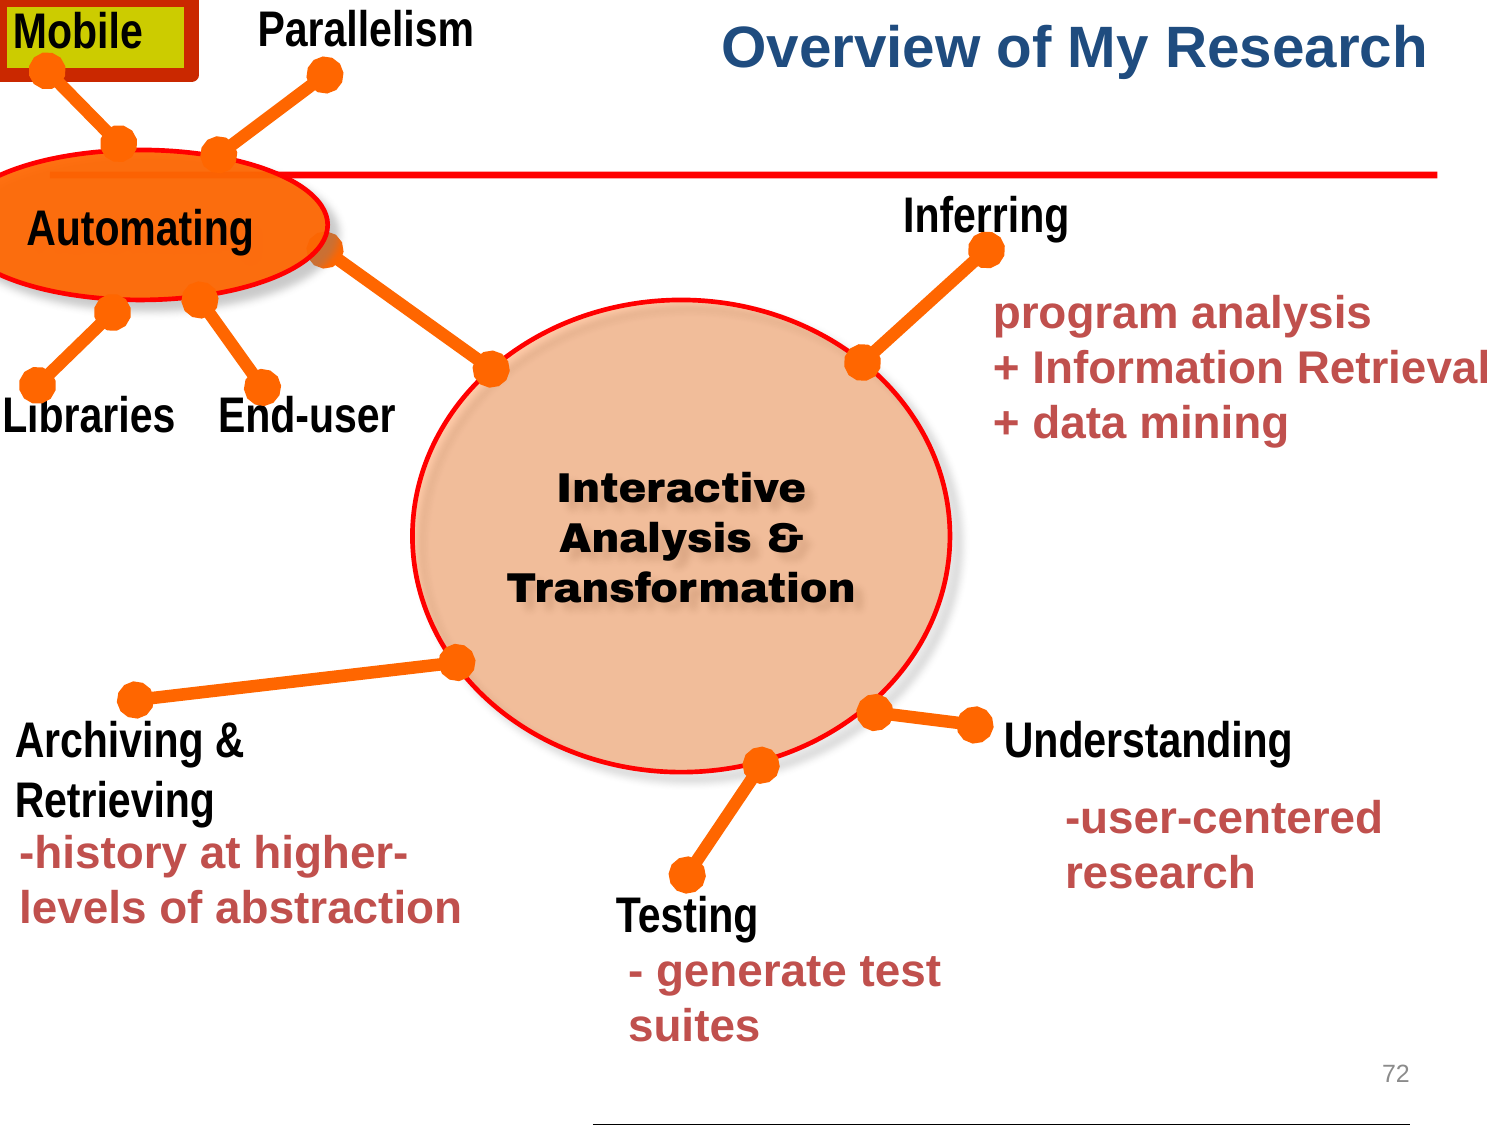

# Overview of My Research
Parallelism
Mobile
Automating
Inferring
program analysis
+ Information Retrieval
+ data mining
Interactive Analysis &
Transformation
Libraries
End-user
Understanding
Archiving &
Retrieving
-user-centered research
-history at higher-levels of abstraction
Testing
- generate test suites

72